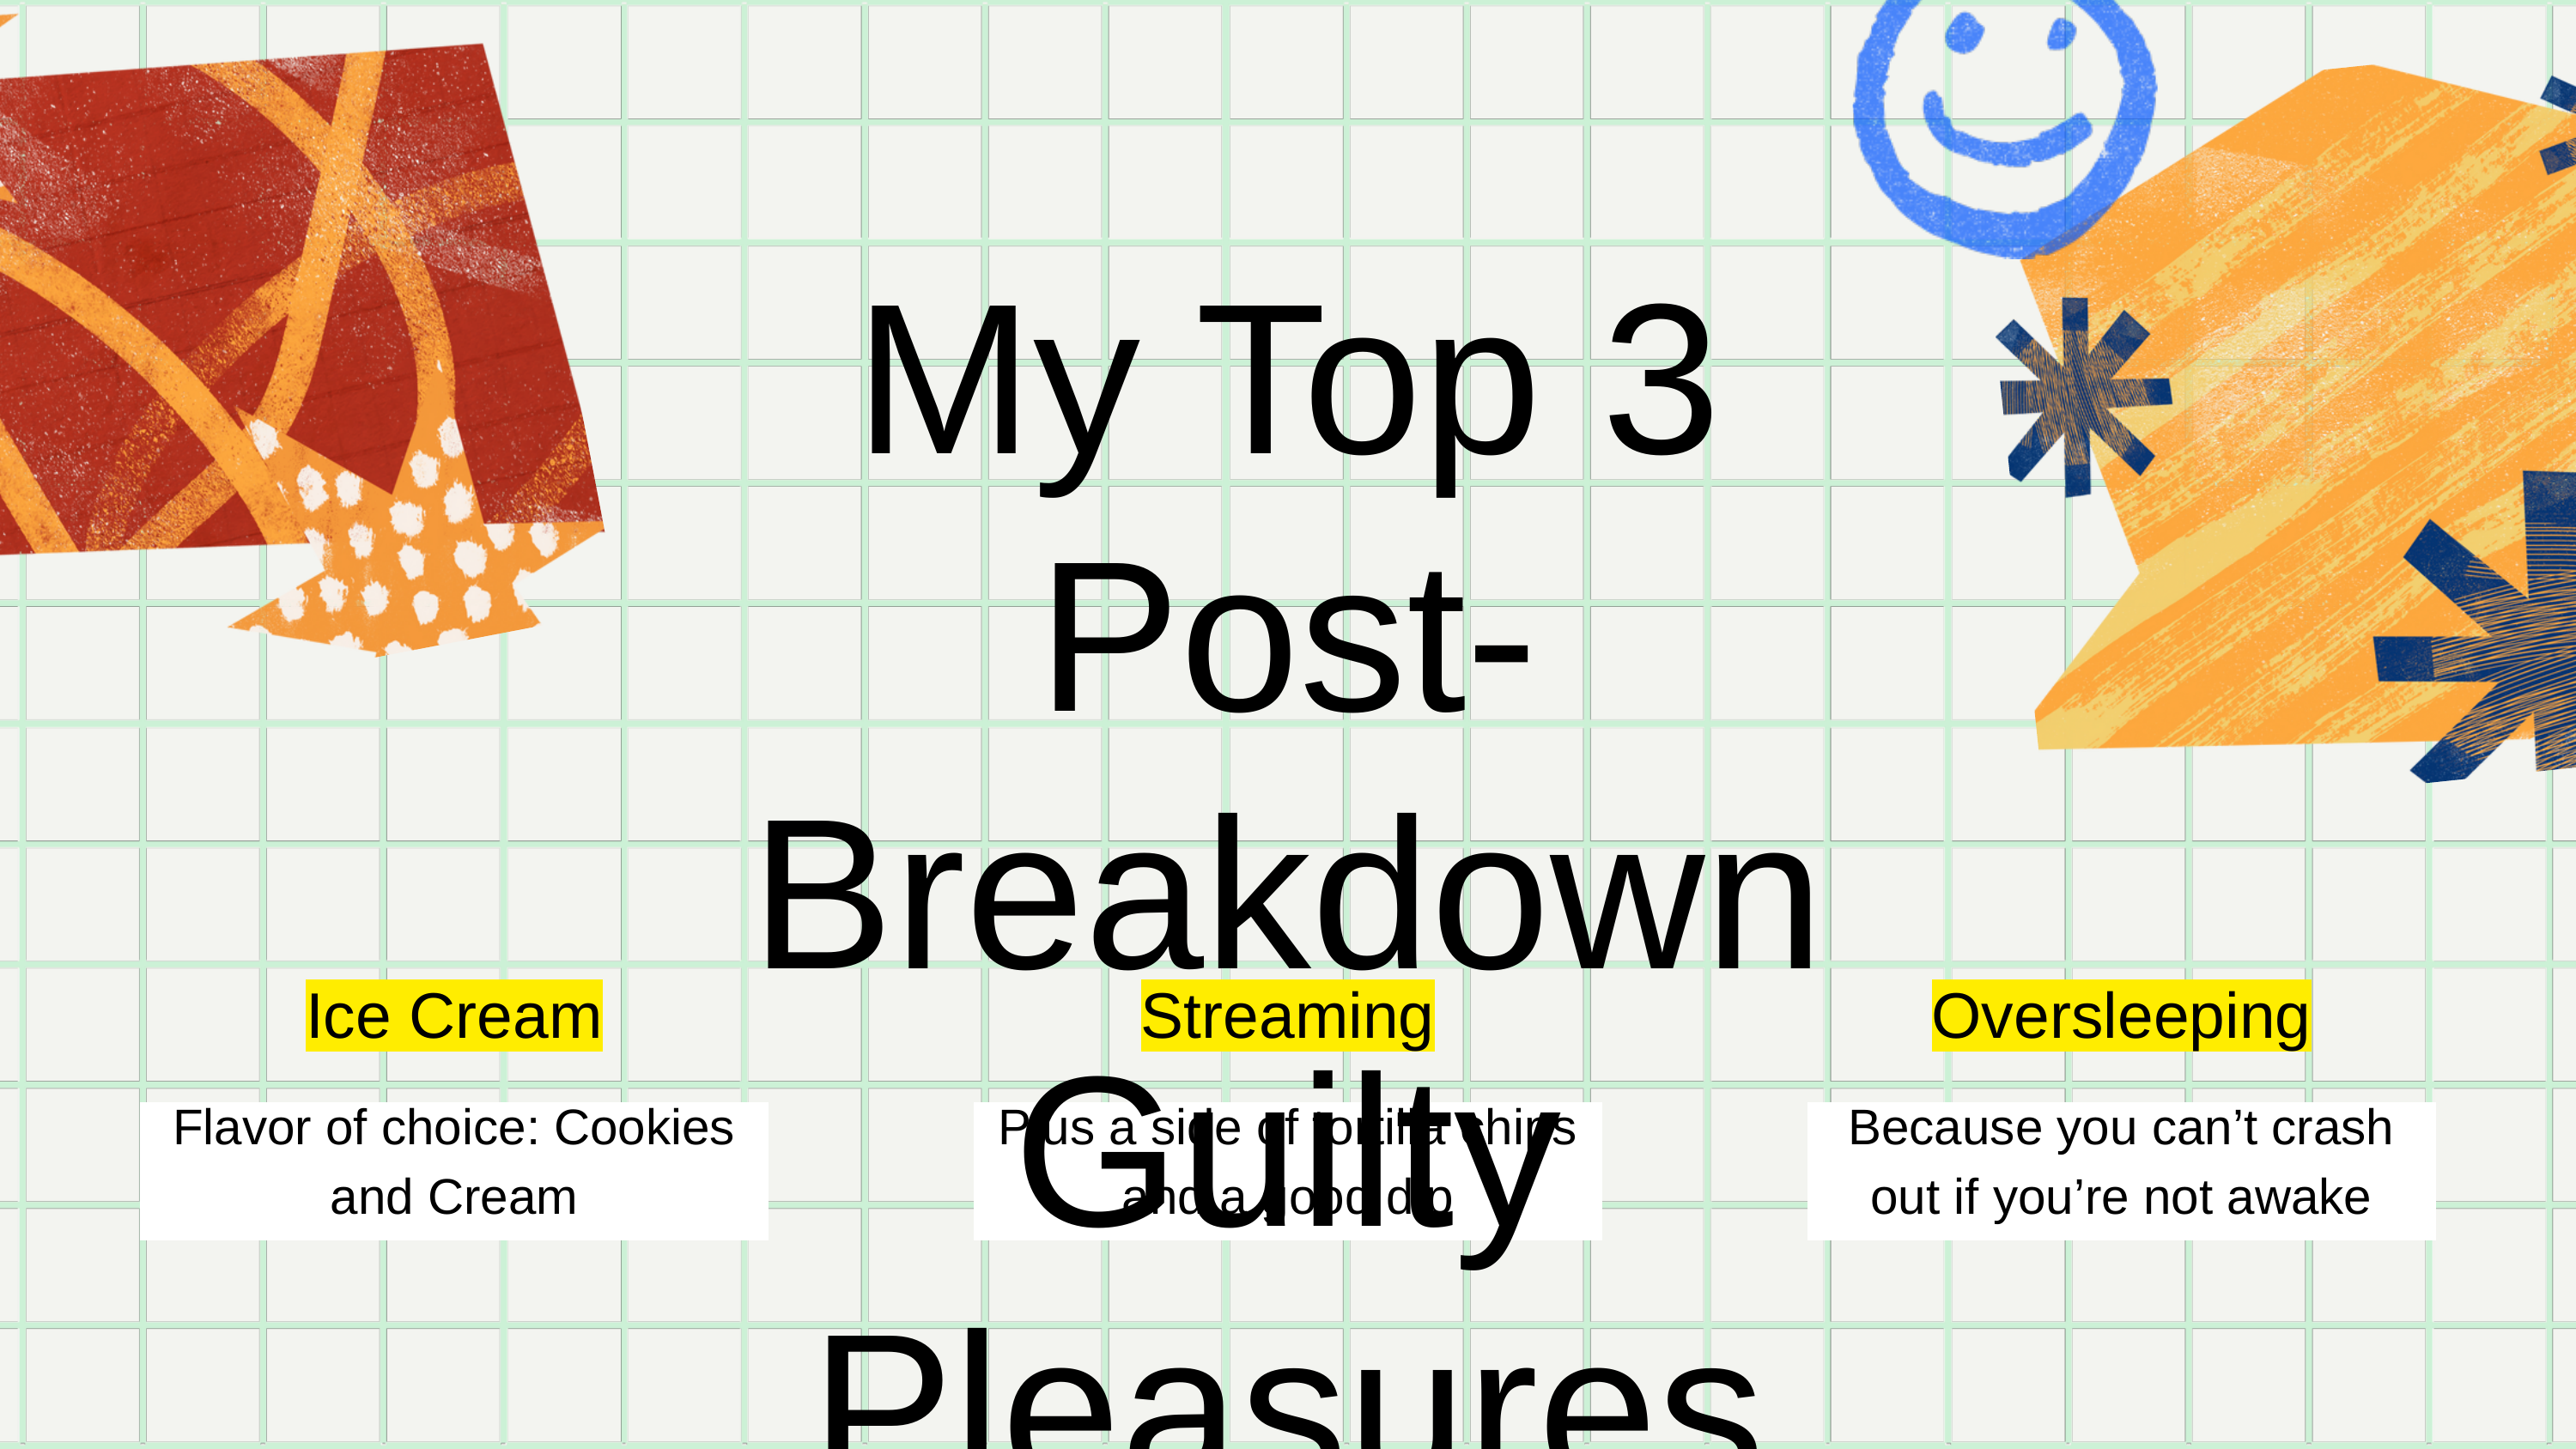

My Top 3 Post-Breakdown
Guilty Pleasures were:
Ice Cream
Streaming
Oversleeping

Flavor of choice: Cookies and Cream

Plus a side of tortilla chips and a good dip

Because you can’t crash out if you’re not awake